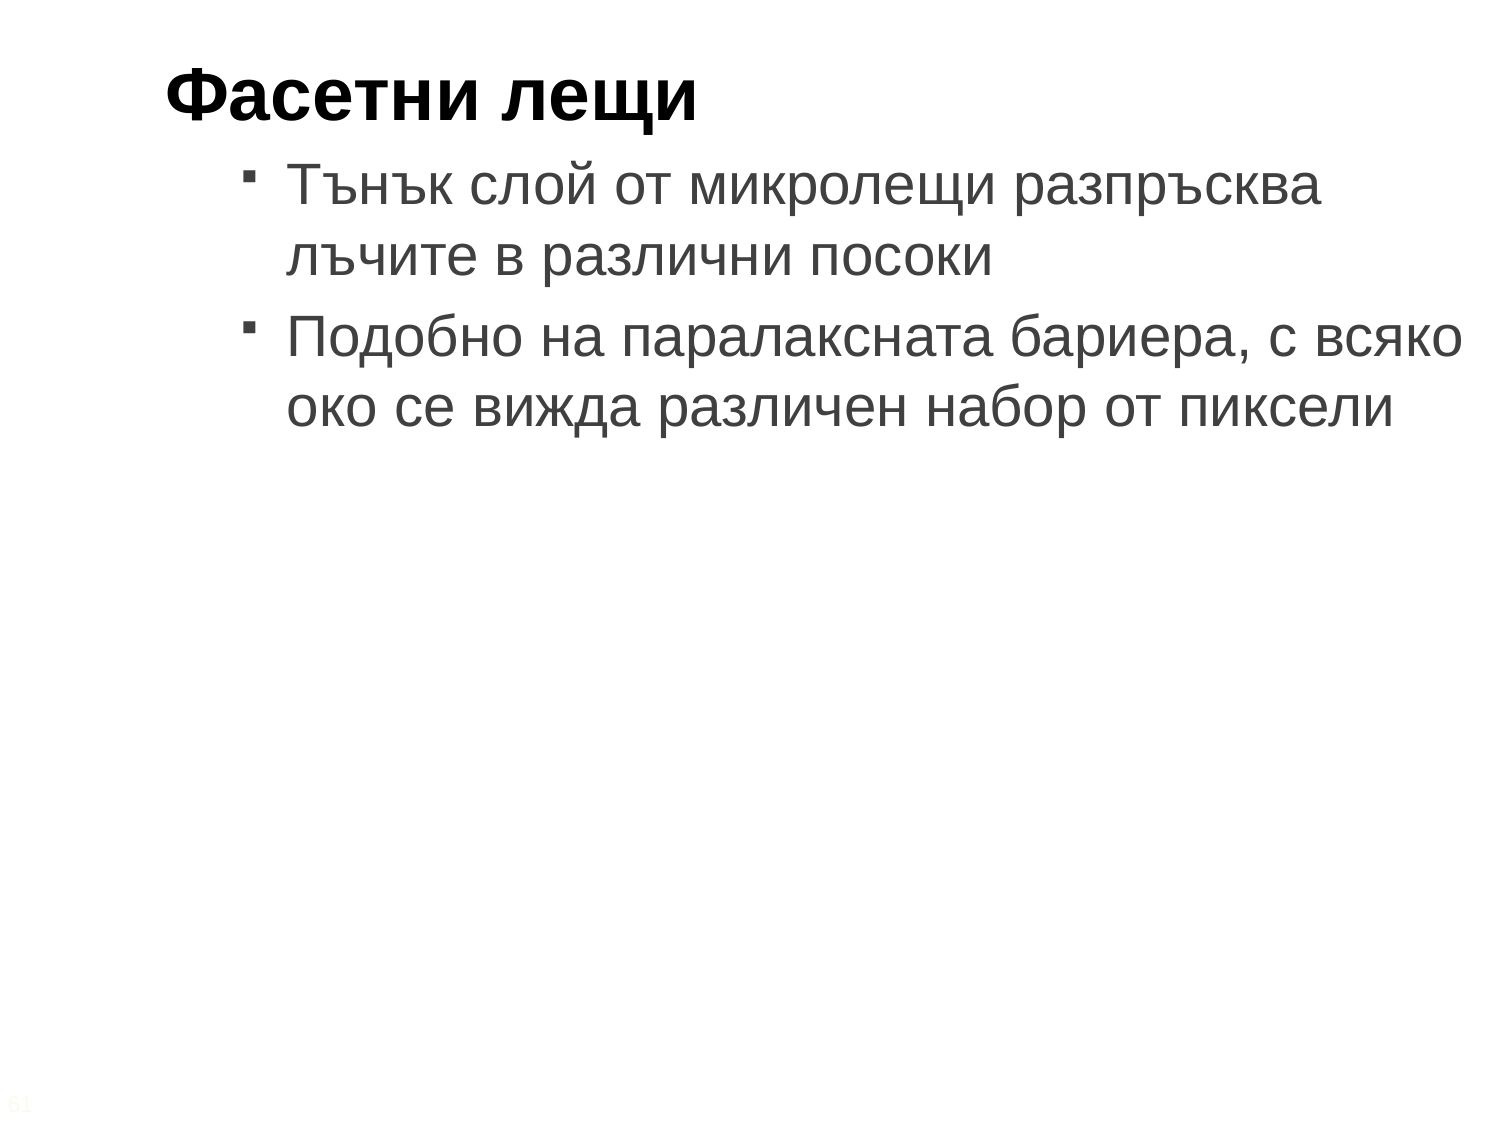

Фасетни лещи
Тънък слой от микролещи разпръсква лъчите в различни посоки
Подобно на паралаксната бариера, с всяко око се вижда различен набор от пиксели